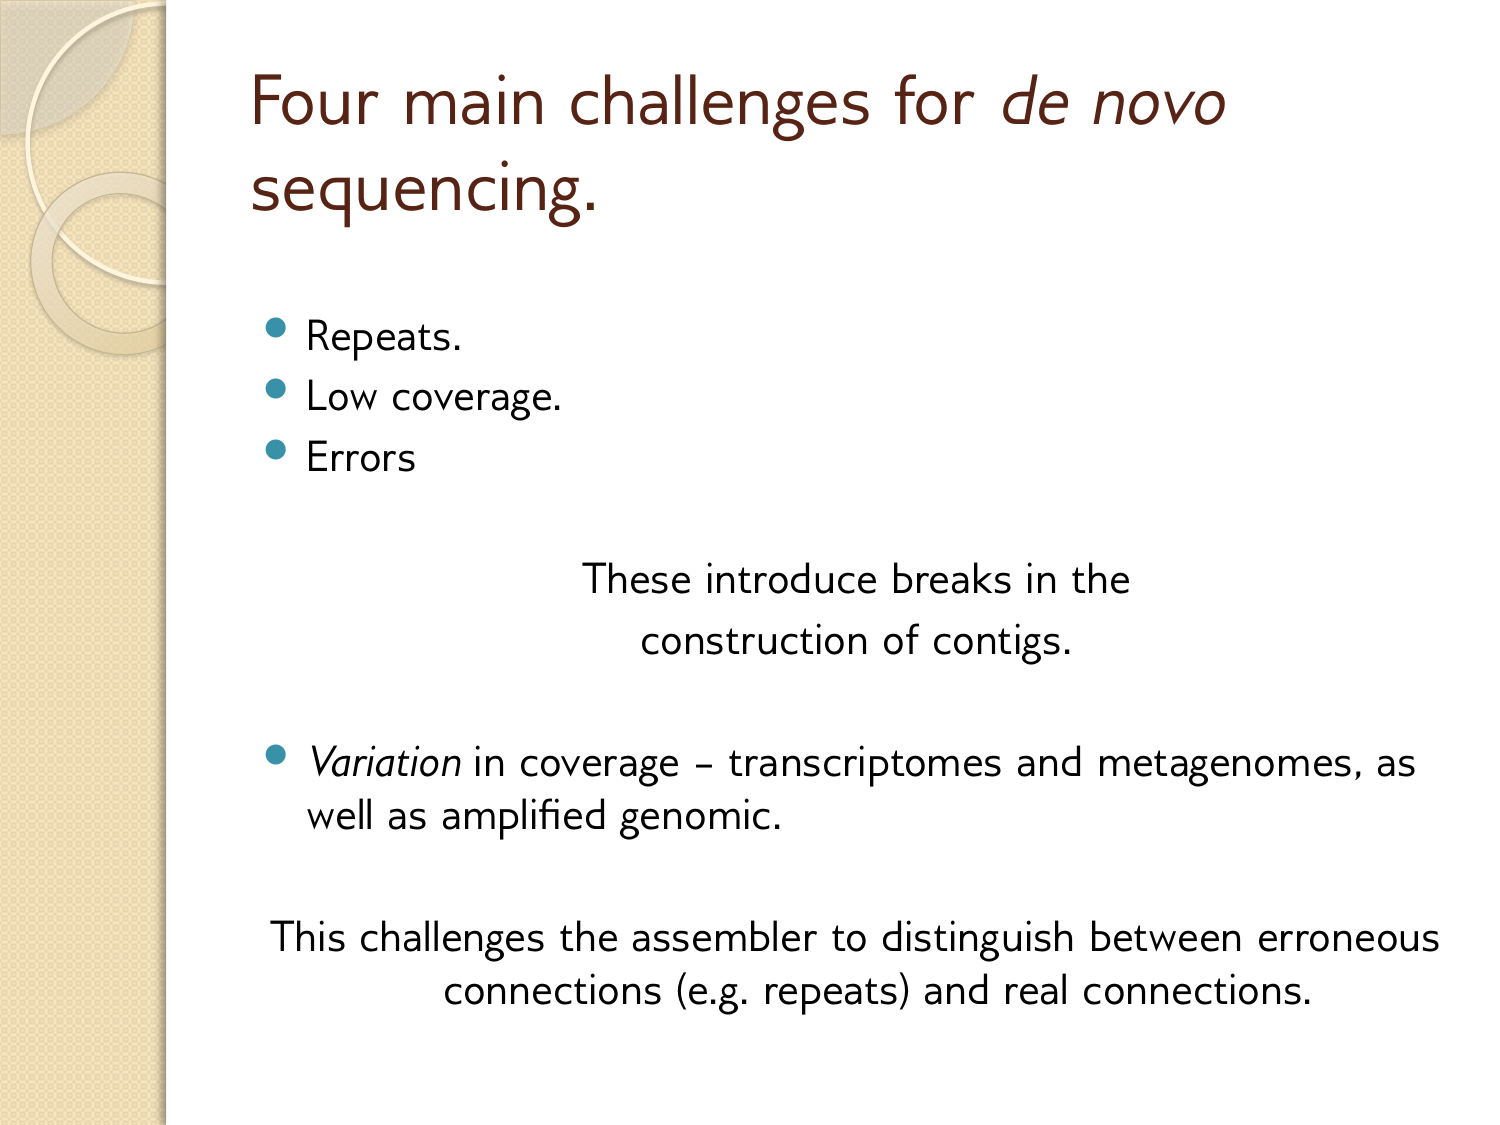

# Four main challenges for de novo sequencing.

Repeats.
Low coverage.
Errors

These introduce breaks in the
construction of contigs.

Variation in coverage – transcriptomes and metagenomes, as well as amplified genomic.

This challenges the assembler to distinguish between erroneous connections (e.g. repeats) and real connections.